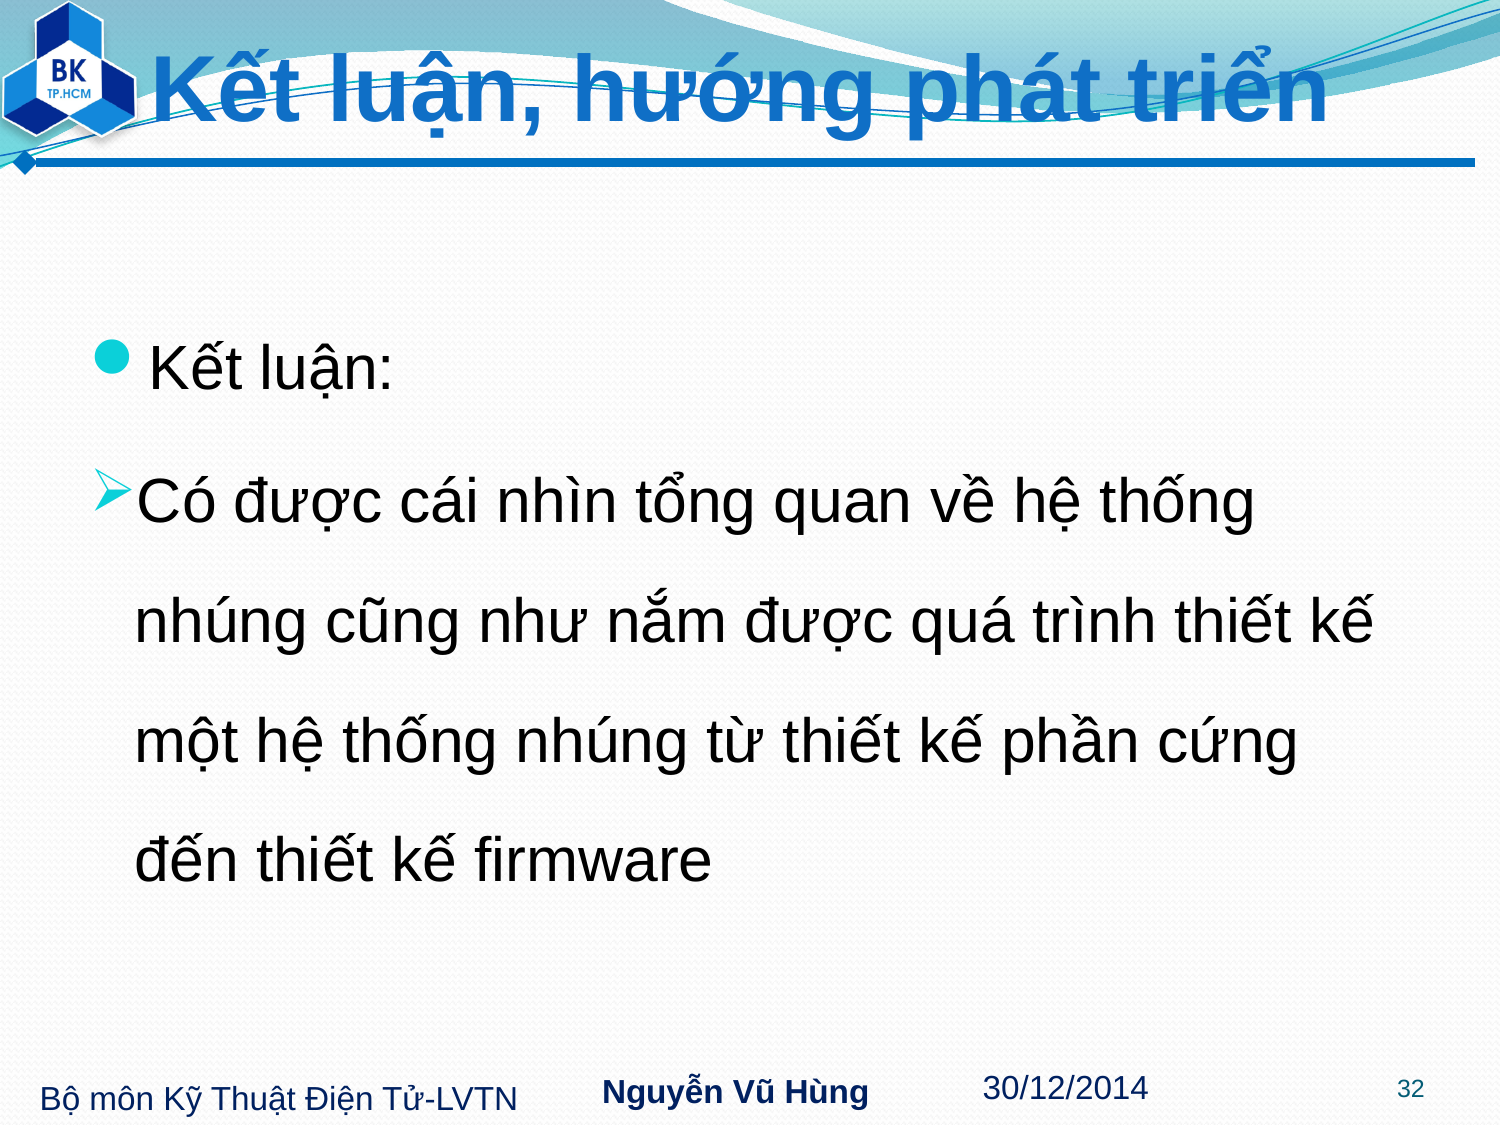

# Kết luận, hướng phát triển
Kết luận:
Có được cái nhìn tổng quan về hệ thống nhúng cũng như nắm được quá trình thiết kế một hệ thống nhúng từ thiết kế phần cứng đến thiết kế firmware

32